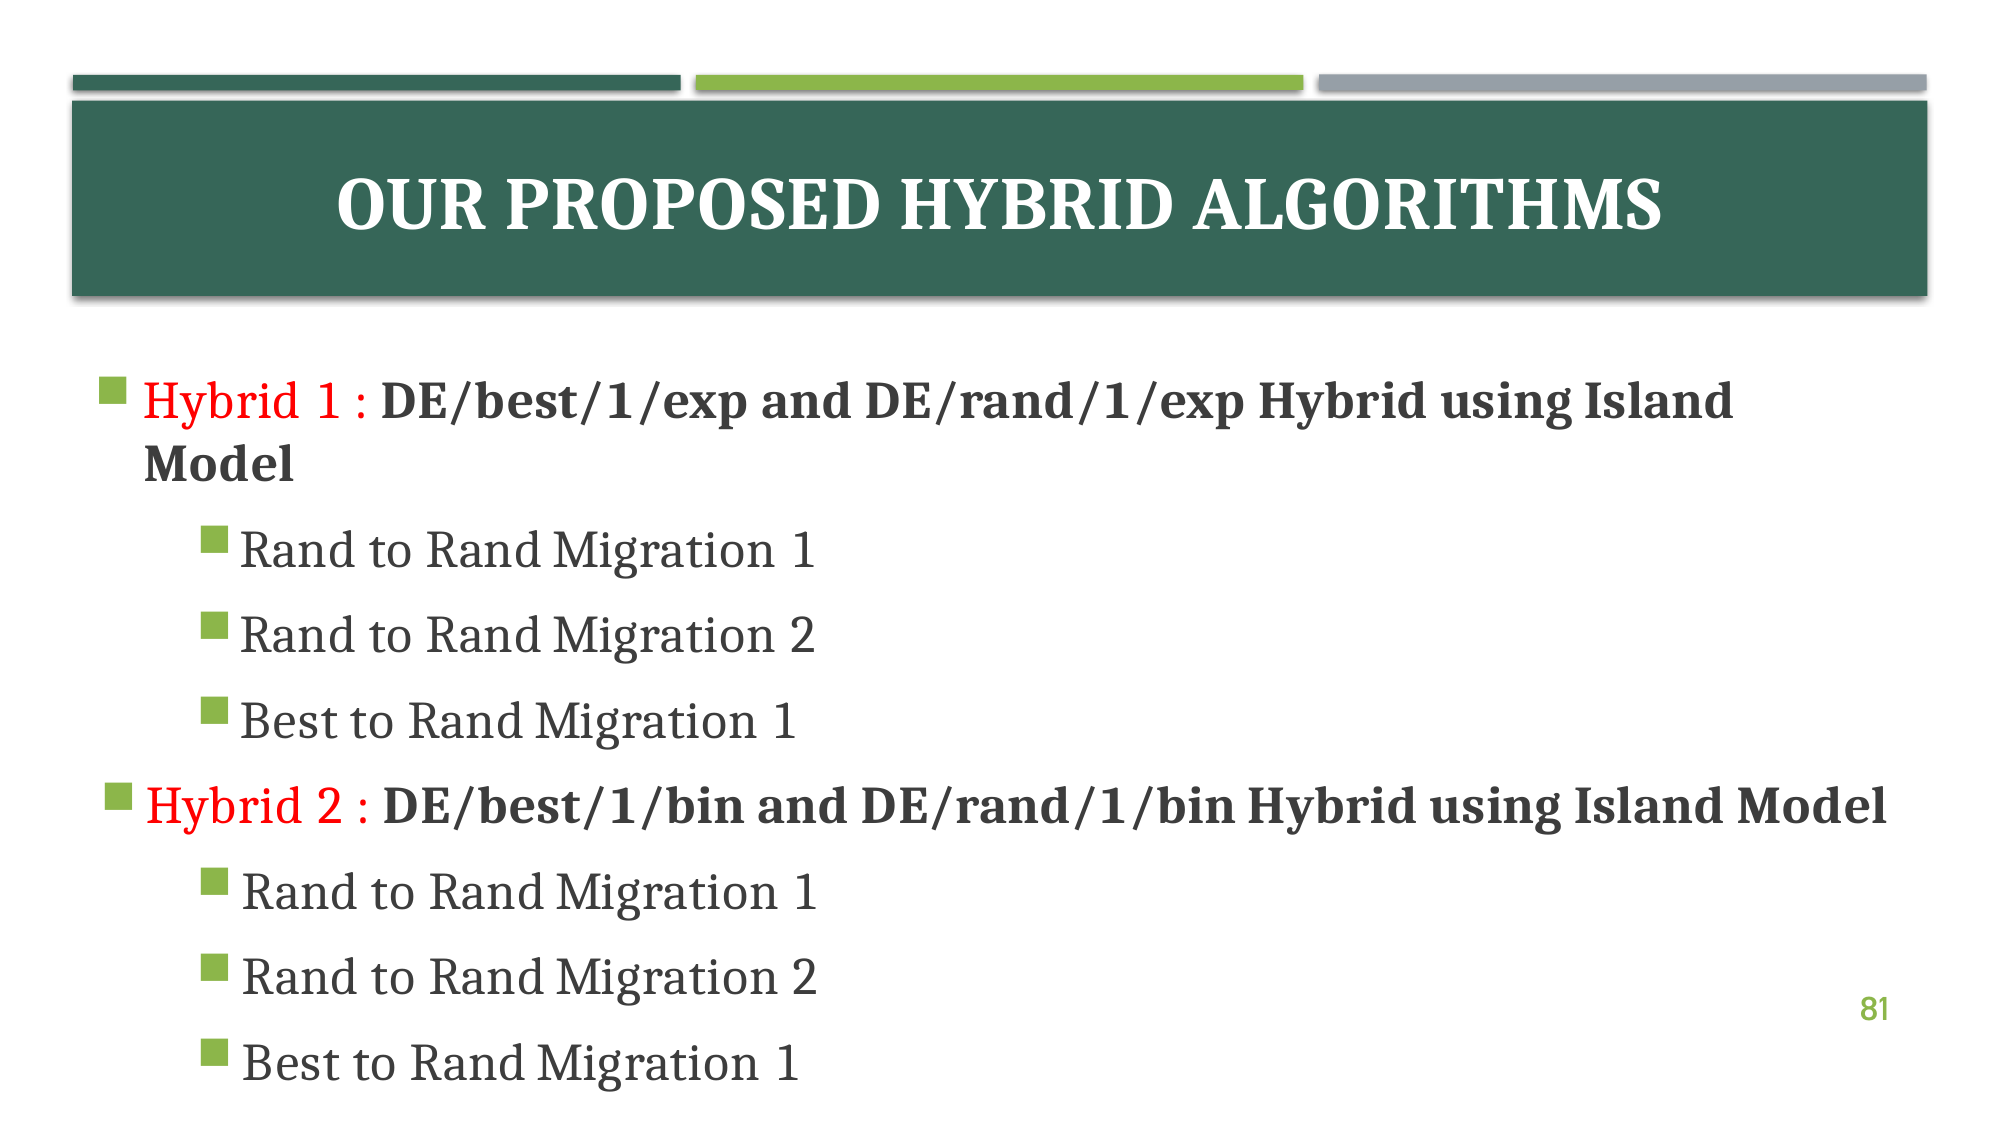

# OUR PROPOSED HYBRID ALGORITHMS
Hybrid 1 : DE/best/1/exp and DE/rand/1/exp Hybrid using Island Model
Rand to Rand Migration 1
Rand to Rand Migration 2
Best to Rand Migration 1
Hybrid 2 : DE/best/1/bin and DE/rand/1/bin Hybrid using Island Model
Rand to Rand Migration 1
Rand to Rand Migration 2
Best to Rand Migration 1

81